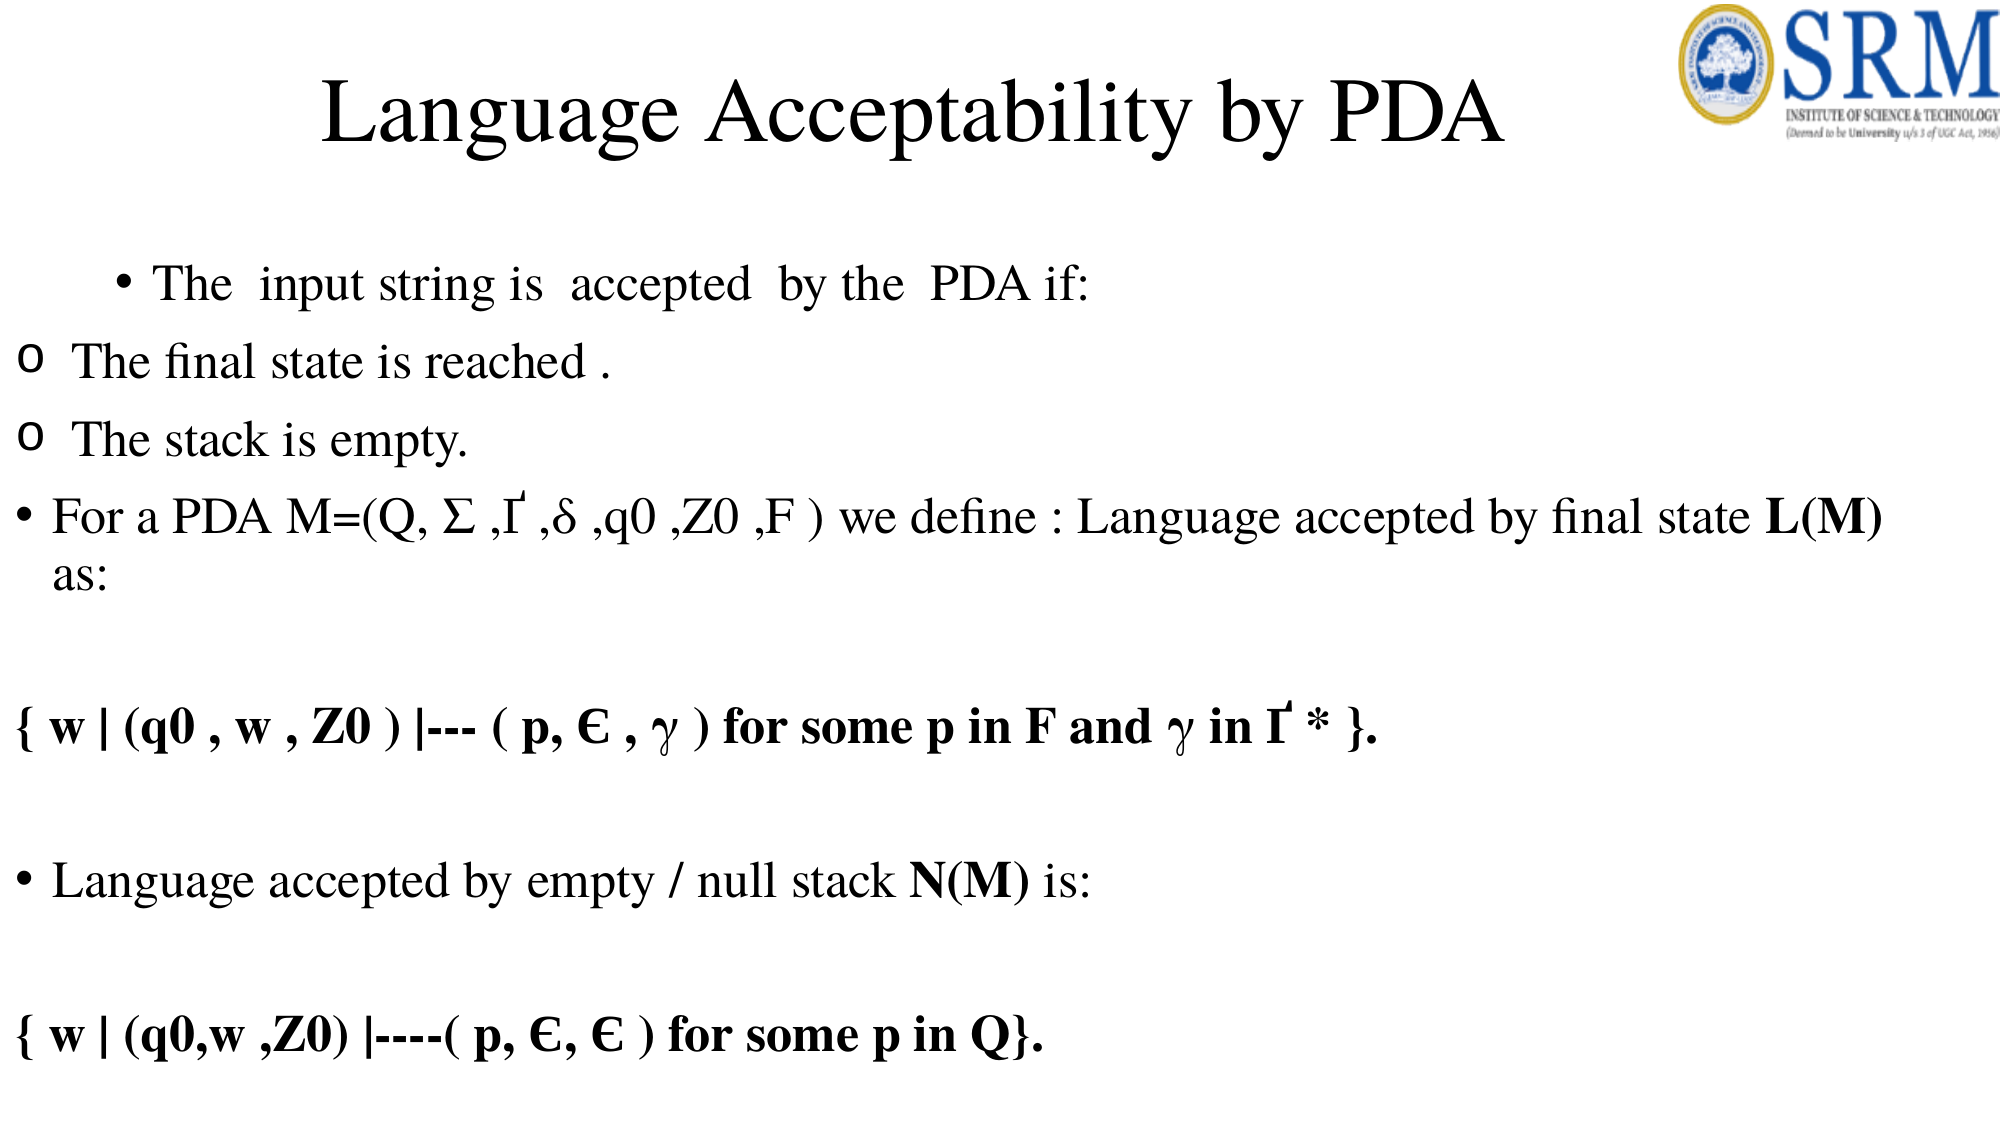

# Language Acceptability by PDA
The  input string is  accepted  by the  PDA if:
The final state is reached .
The stack is empty.
For a PDA M=(Q, Σ ,Ґ ,δ ,q0 ,Z0 ,F ) we define : Language accepted by final state L(M) as:

{ w | (q0 , w , Z0 ) |--- ( p, Є , γ ) for some p in F and γ in Ґ * }.

Language accepted by empty / null stack N(M) is:

{ w | (q0,w ,Z0) |----( p, Є, Є ) for some p in Q}.